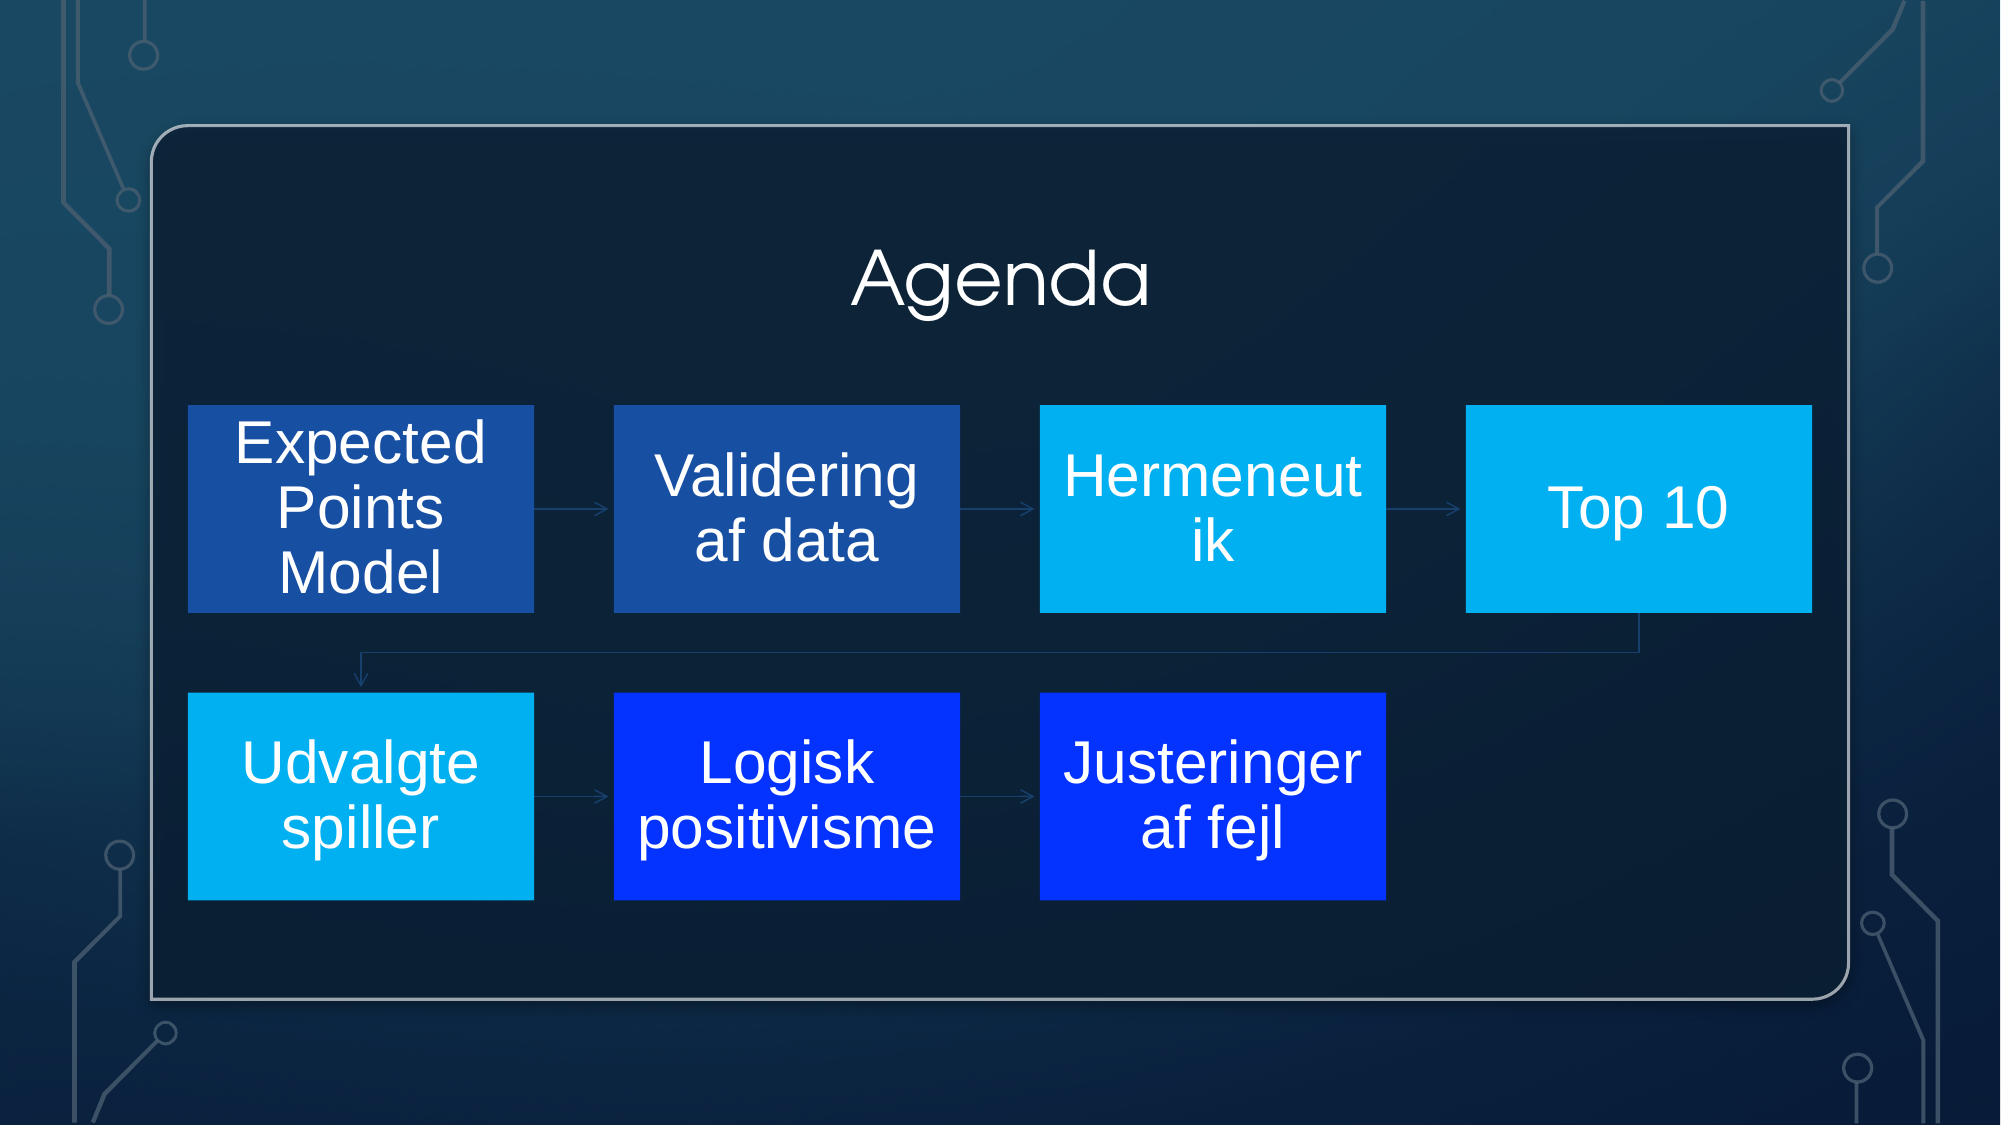

# Agenda

Expected Points Model

Validering af data

Hermeneutik

Top 10

Udvalgte spiller

Logisk positivisme
Justeringer af fejl